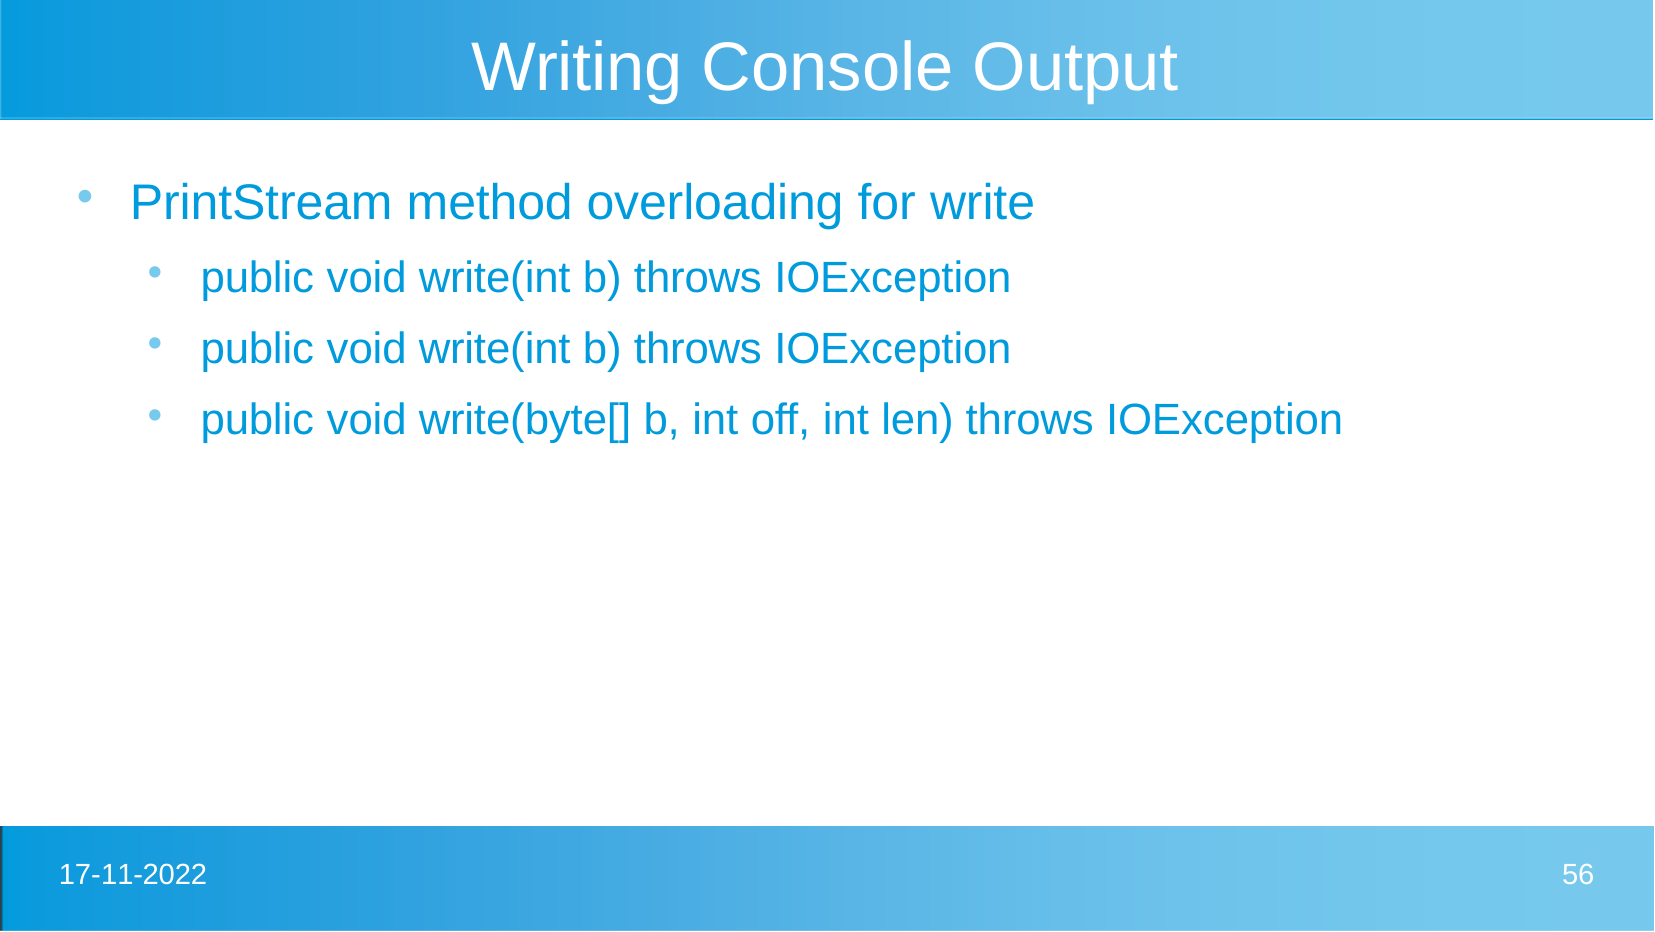

# Writing Console Output
PrintStream method overloading for write
public void write(int b) throws IOException
public void write(int b) throws IOException
public void write(byte[] b, int off, int len) throws IOException
17-11-2022
56